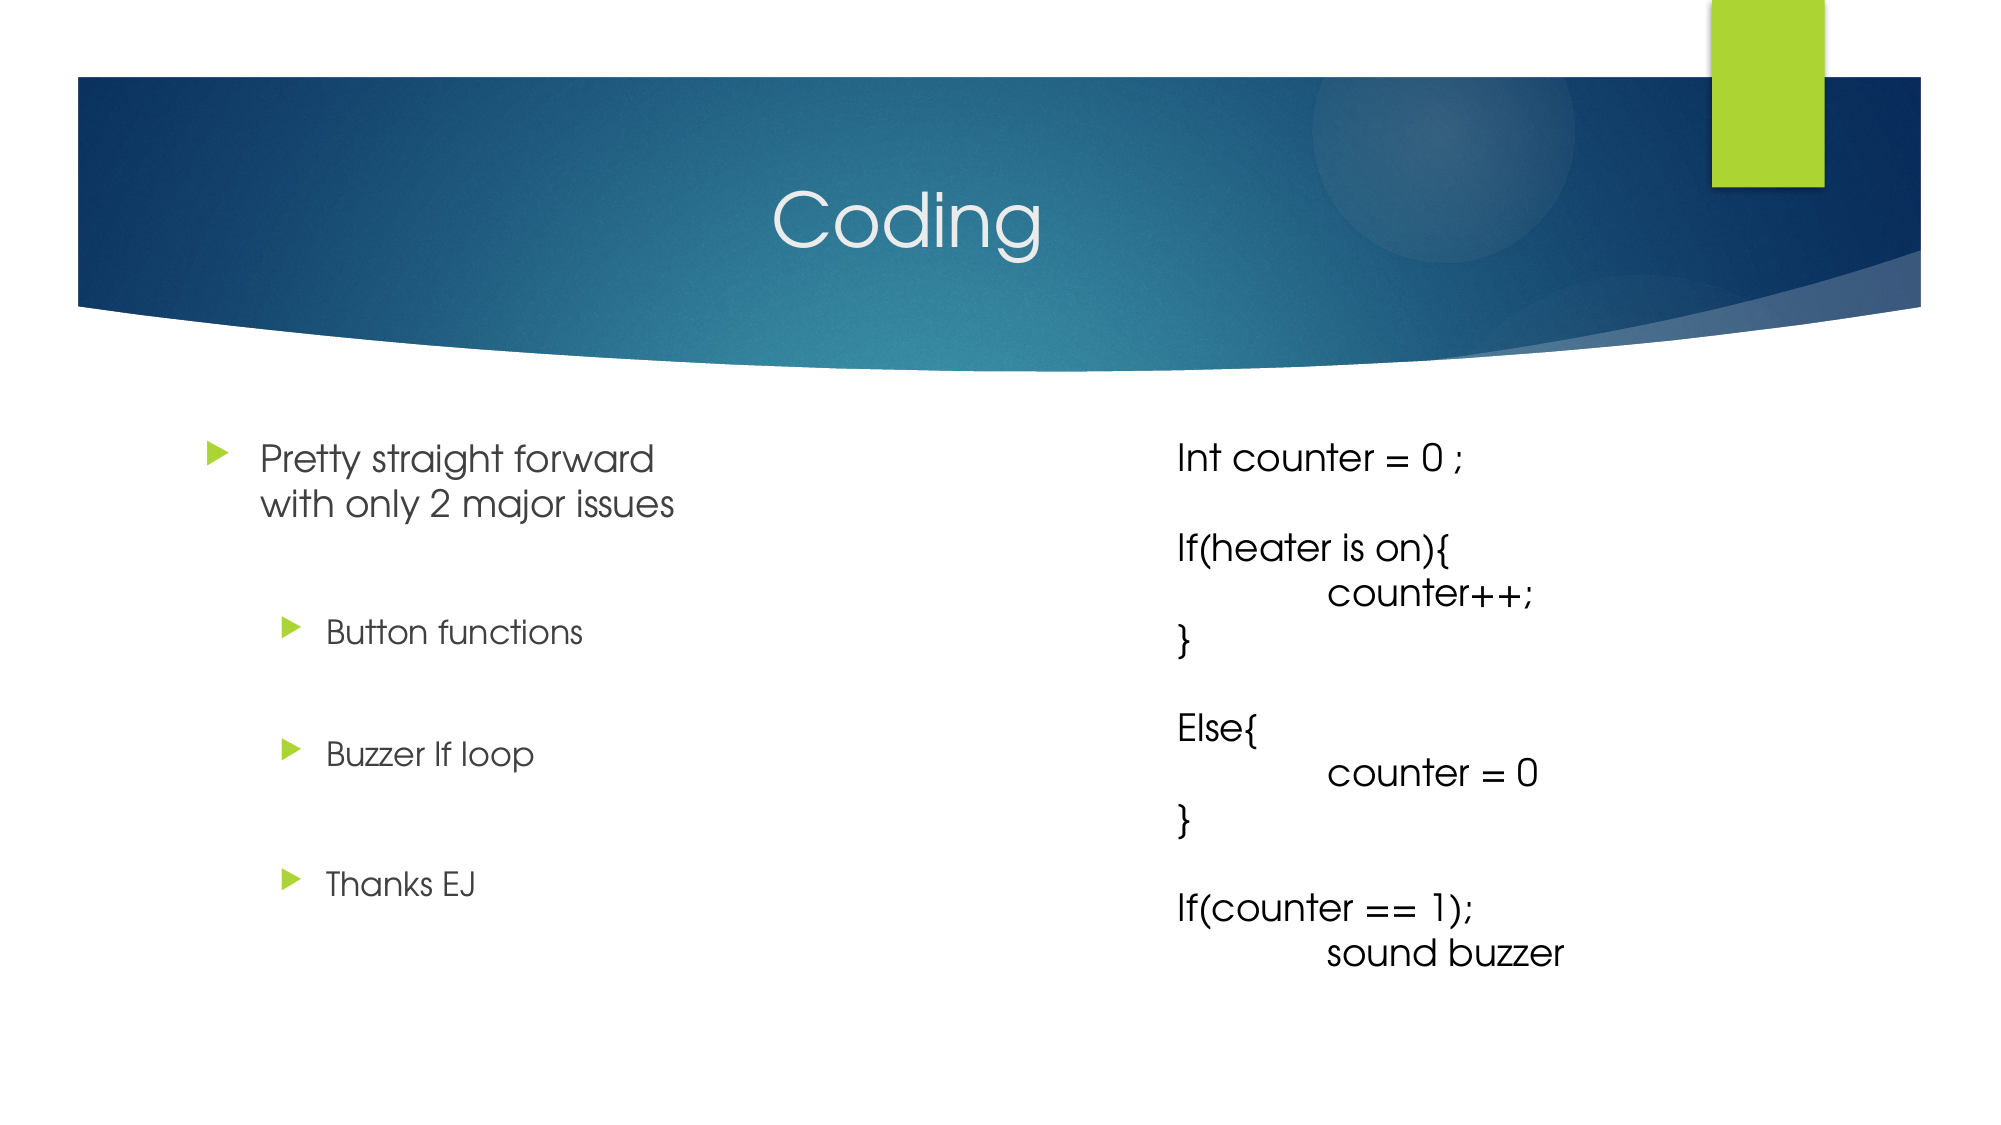

# Coding
Pretty straight forward with only 2 major issues

Button functions

Buzzer If loop

Thanks EJ
Int counter = 0 ;

If(heater is on){
	counter++;
}

Else{
	counter = 0
}

If(counter == 1);
	sound buzzer